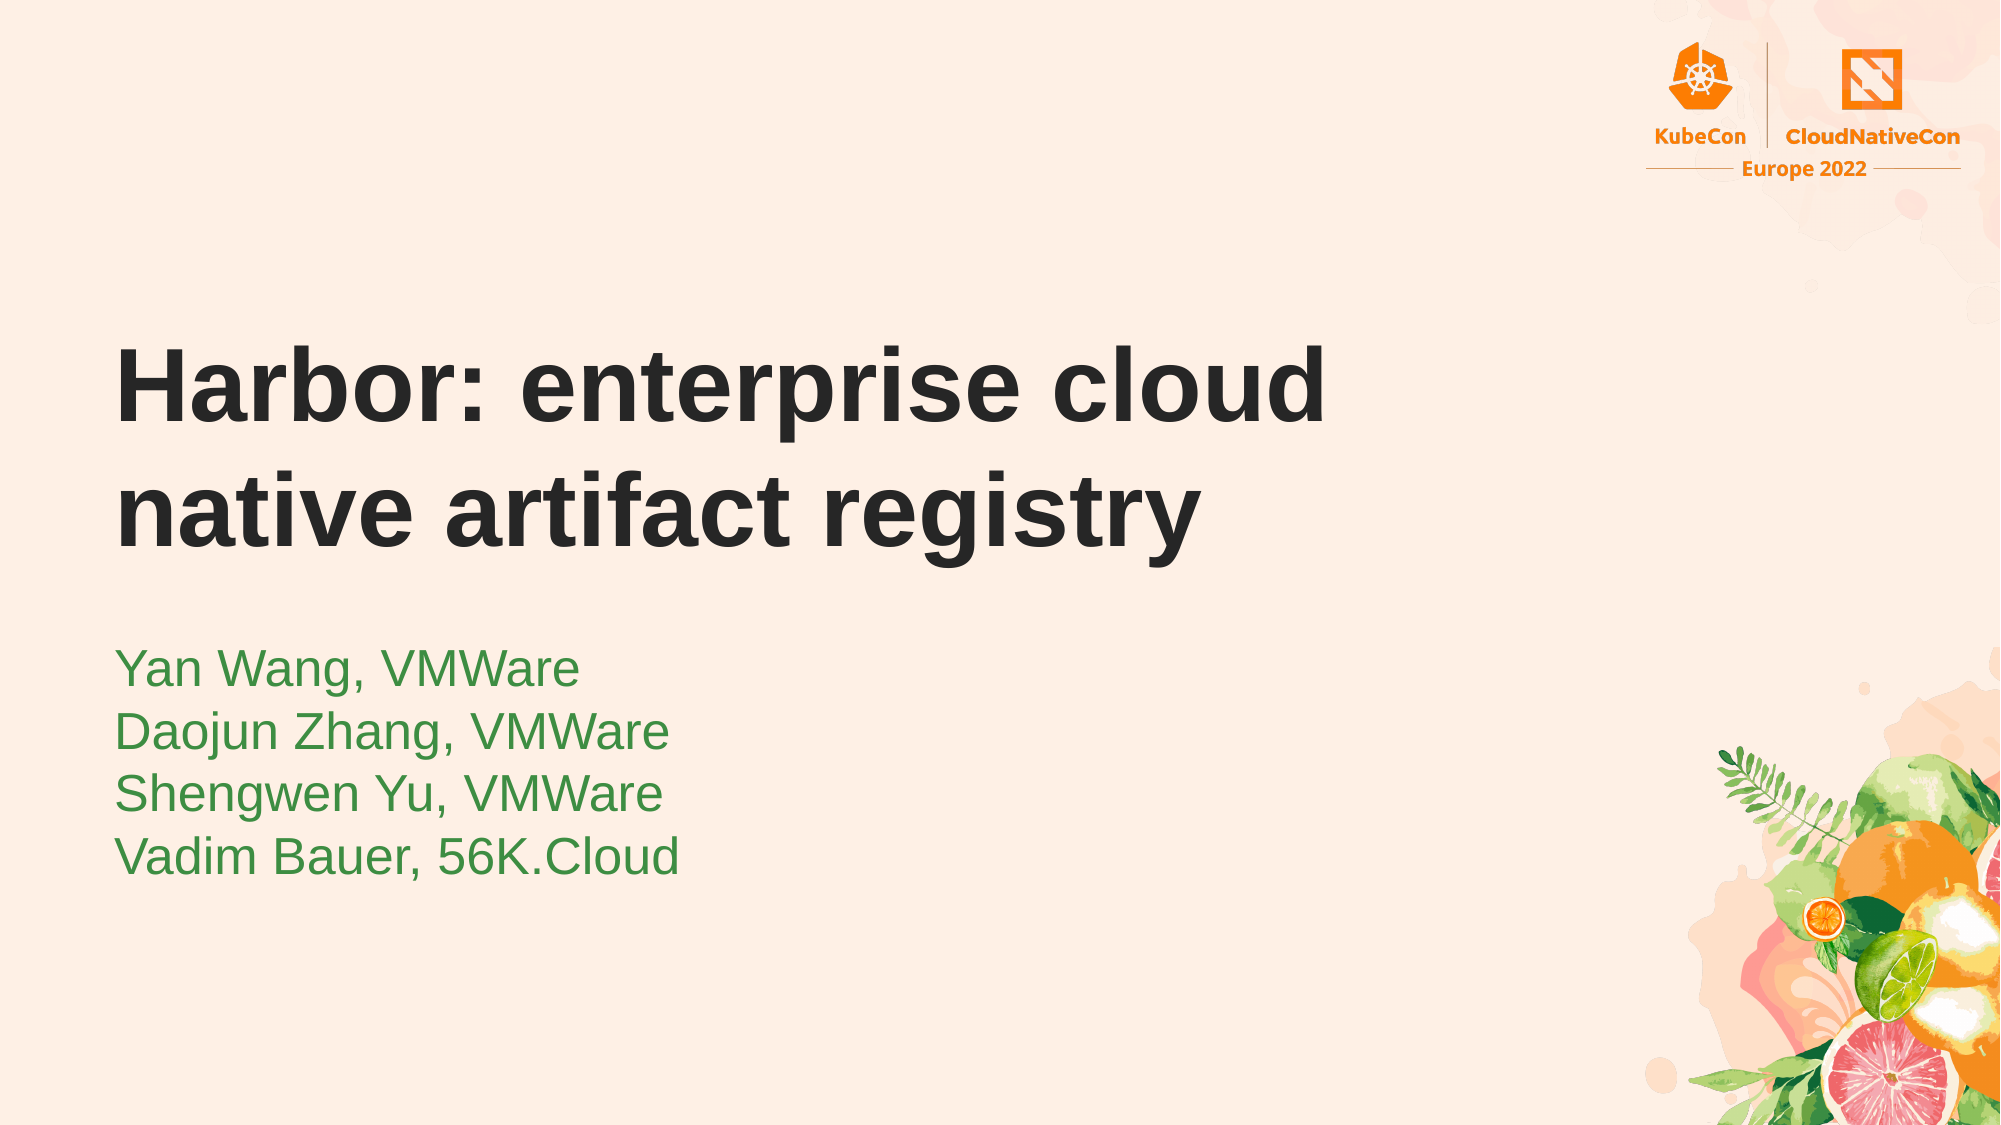

Harbor: enterprise cloud native artifact registry
Yan Wang, VMWare
Daojun Zhang, VMWare
Shengwen Yu, VMWare
Vadim Bauer, 56K.Cloud